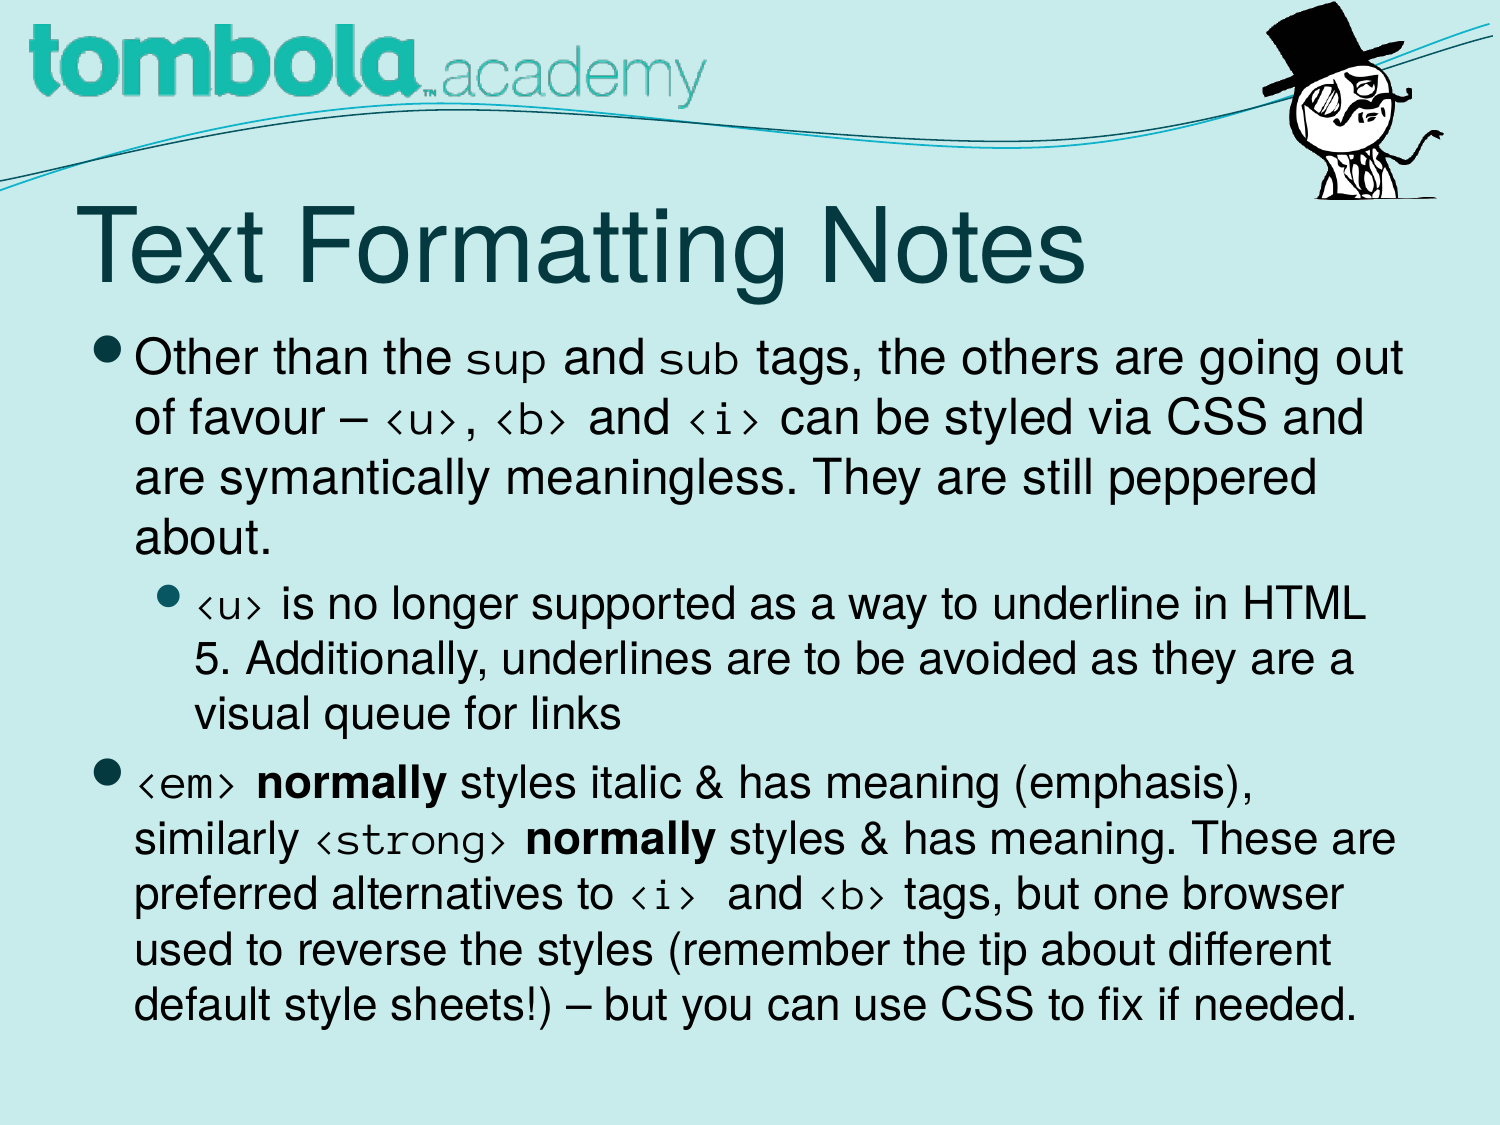

# Text Formatting Notes
Other than the sup and sub tags, the others are going out of favour – <u>, <b> and <i> can be styled via CSS and are symantically meaningless. They are still peppered about.
<u> is no longer supported as a way to underline in HTML 5. Additionally, underlines are to be avoided as they are a visual queue for links
<em> normally styles italic & has meaning (emphasis), similarly <strong> normally styles & has meaning. These are preferred alternatives to <i> and <b> tags, but one browser used to reverse the styles (remember the tip about different default style sheets!) – but you can use CSS to fix if needed.